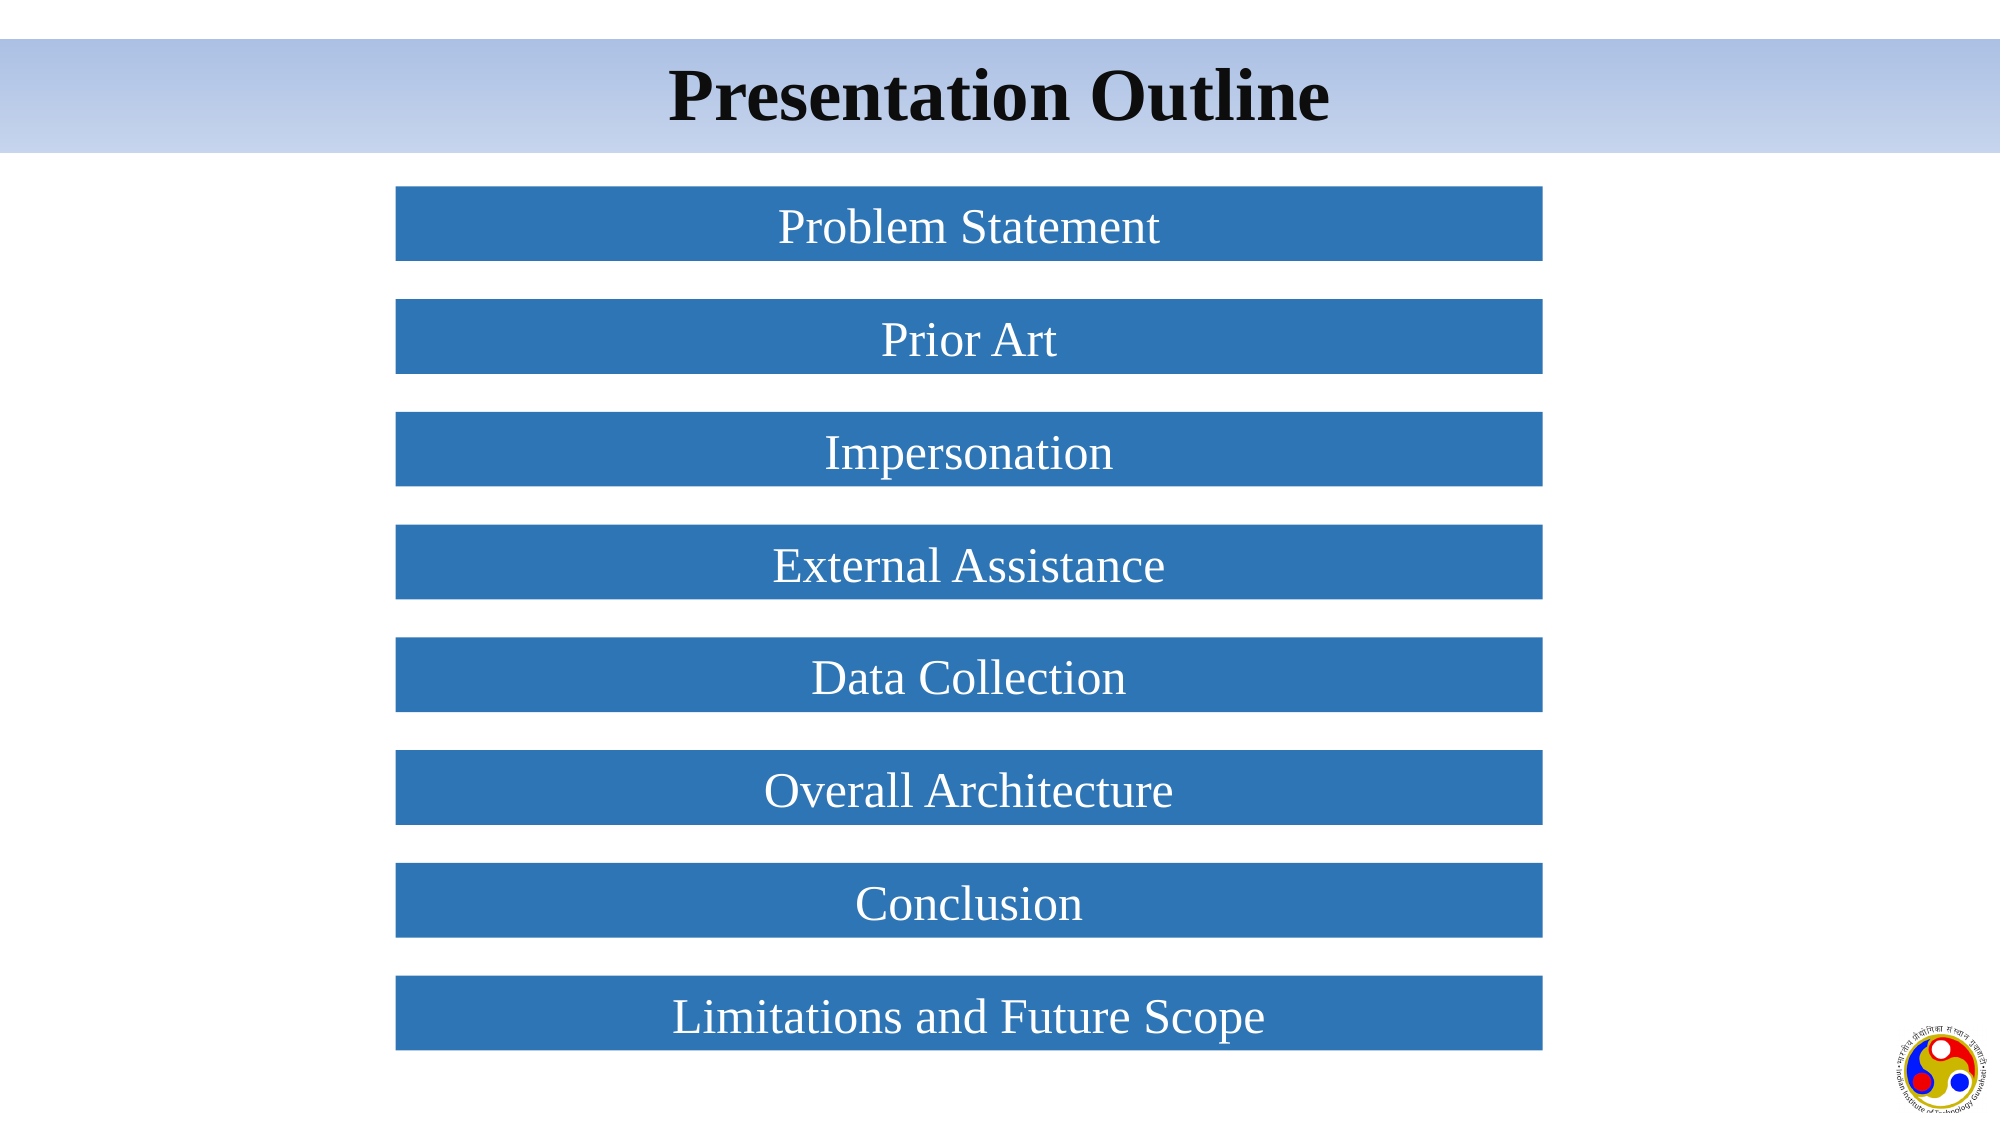

Presentation Outline
Problem Statement
Prior Art
Impersonation
External Assistance
Data Collection
Overall Architecture
Conclusion
Limitations and Future Scope